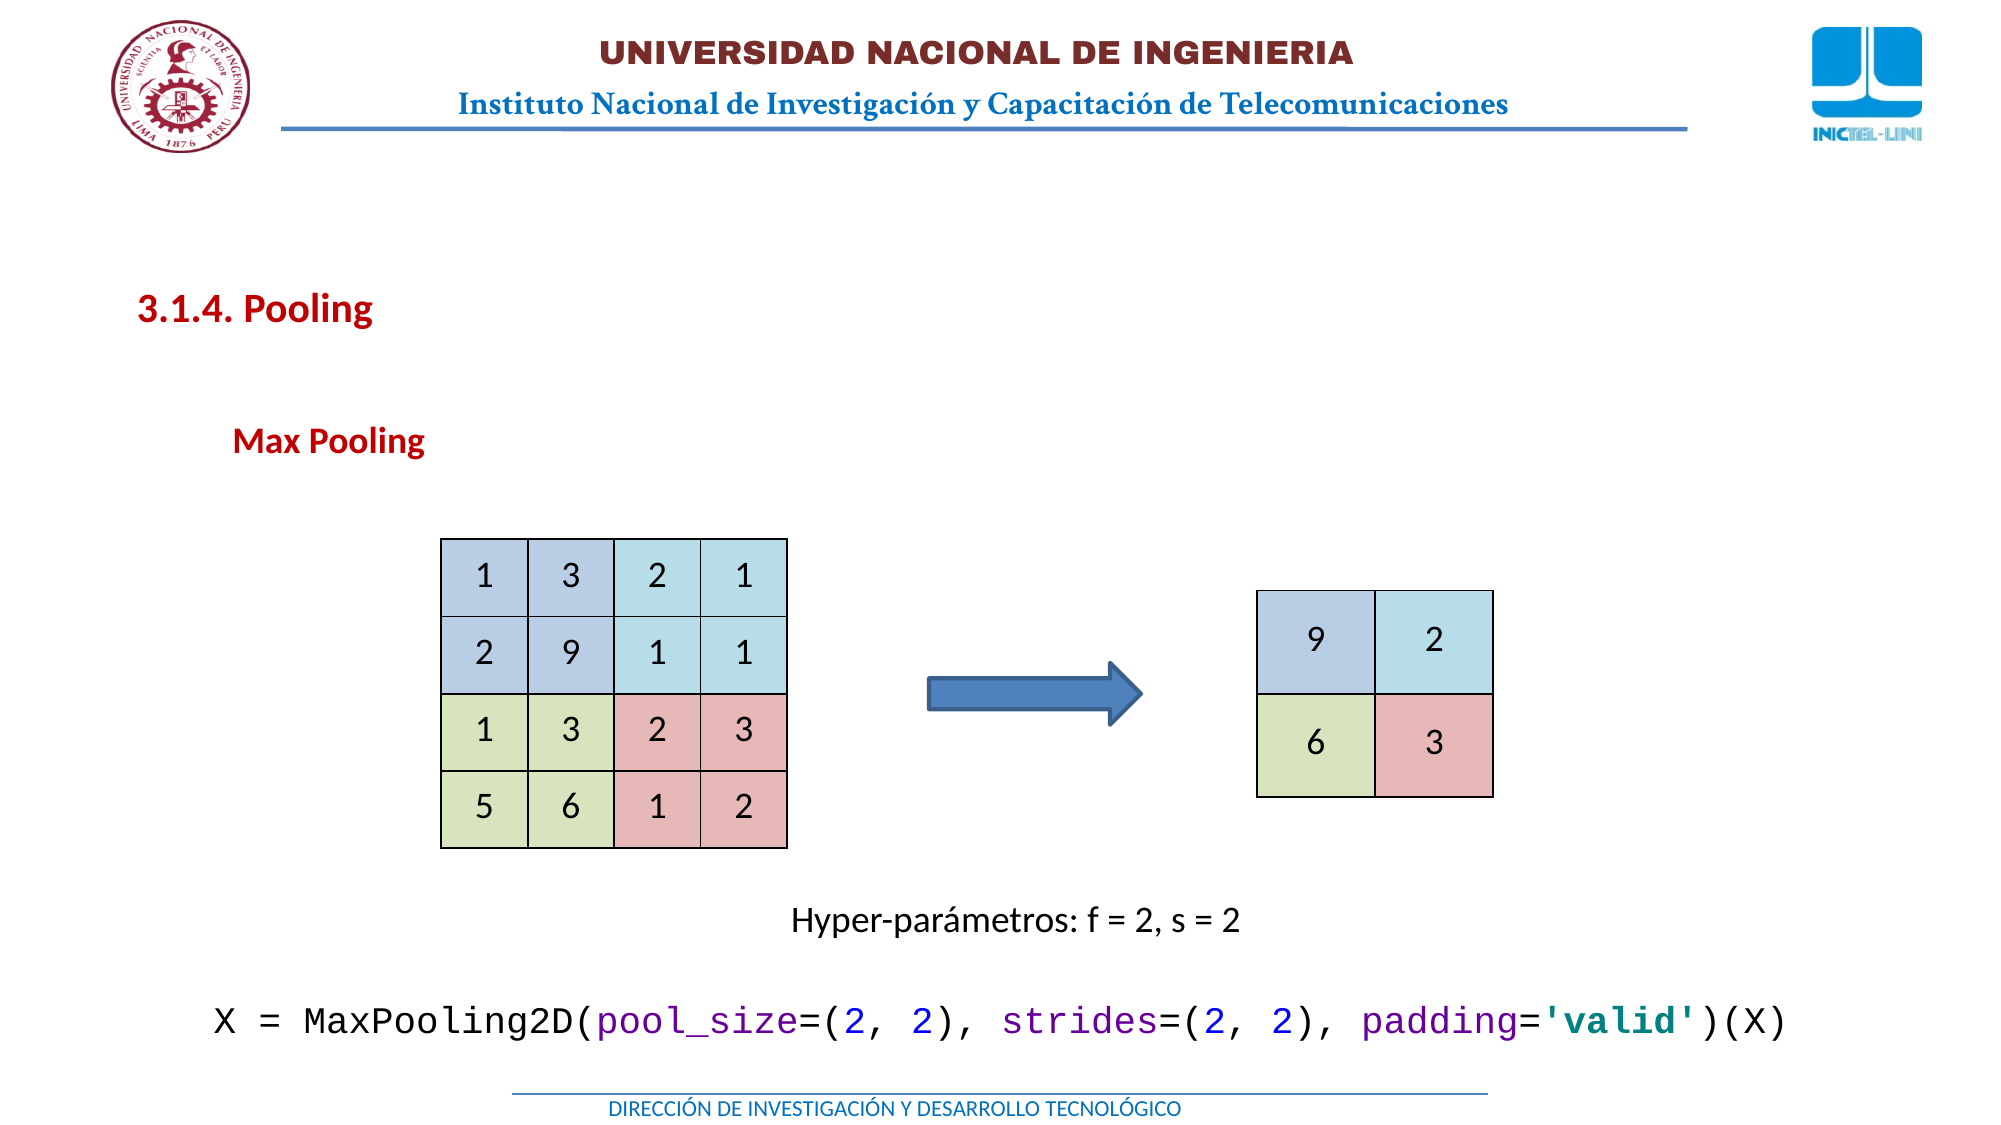

3.1.4. Pooling
Max Pooling
| 1 | 3 | 2 | 1 |
| --- | --- | --- | --- |
| 2 | 9 | 1 | 1 |
| 1 | 3 | 2 | 3 |
| 5 | 6 | 1 | 2 |
| 9 | 2 |
| --- | --- |
| 6 | 3 |

Hyper-parámetros: f = 2, s = 2
X = MaxPooling2D(pool_size=(2, 2), strides=(2, 2), padding='valid')(X)